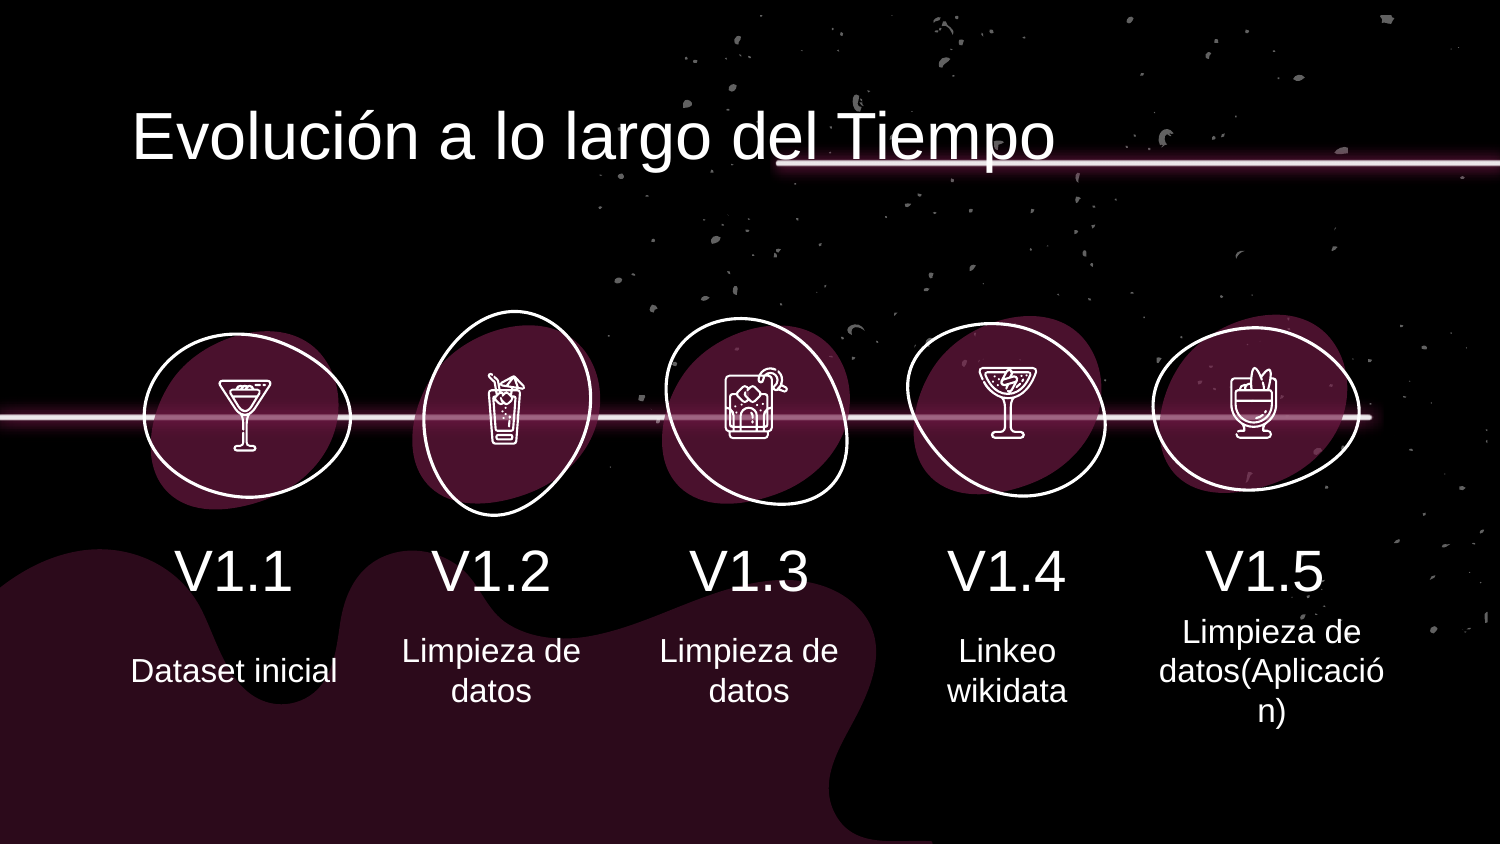

# Evolución a lo largo del Tiempo

V1.1
V1.2
V1.3
V1.4
V1.5
Dataset inicial
Limpieza de datos
Limpieza de datos
Linkeo wikidata
Limpieza de datos(Aplicación)